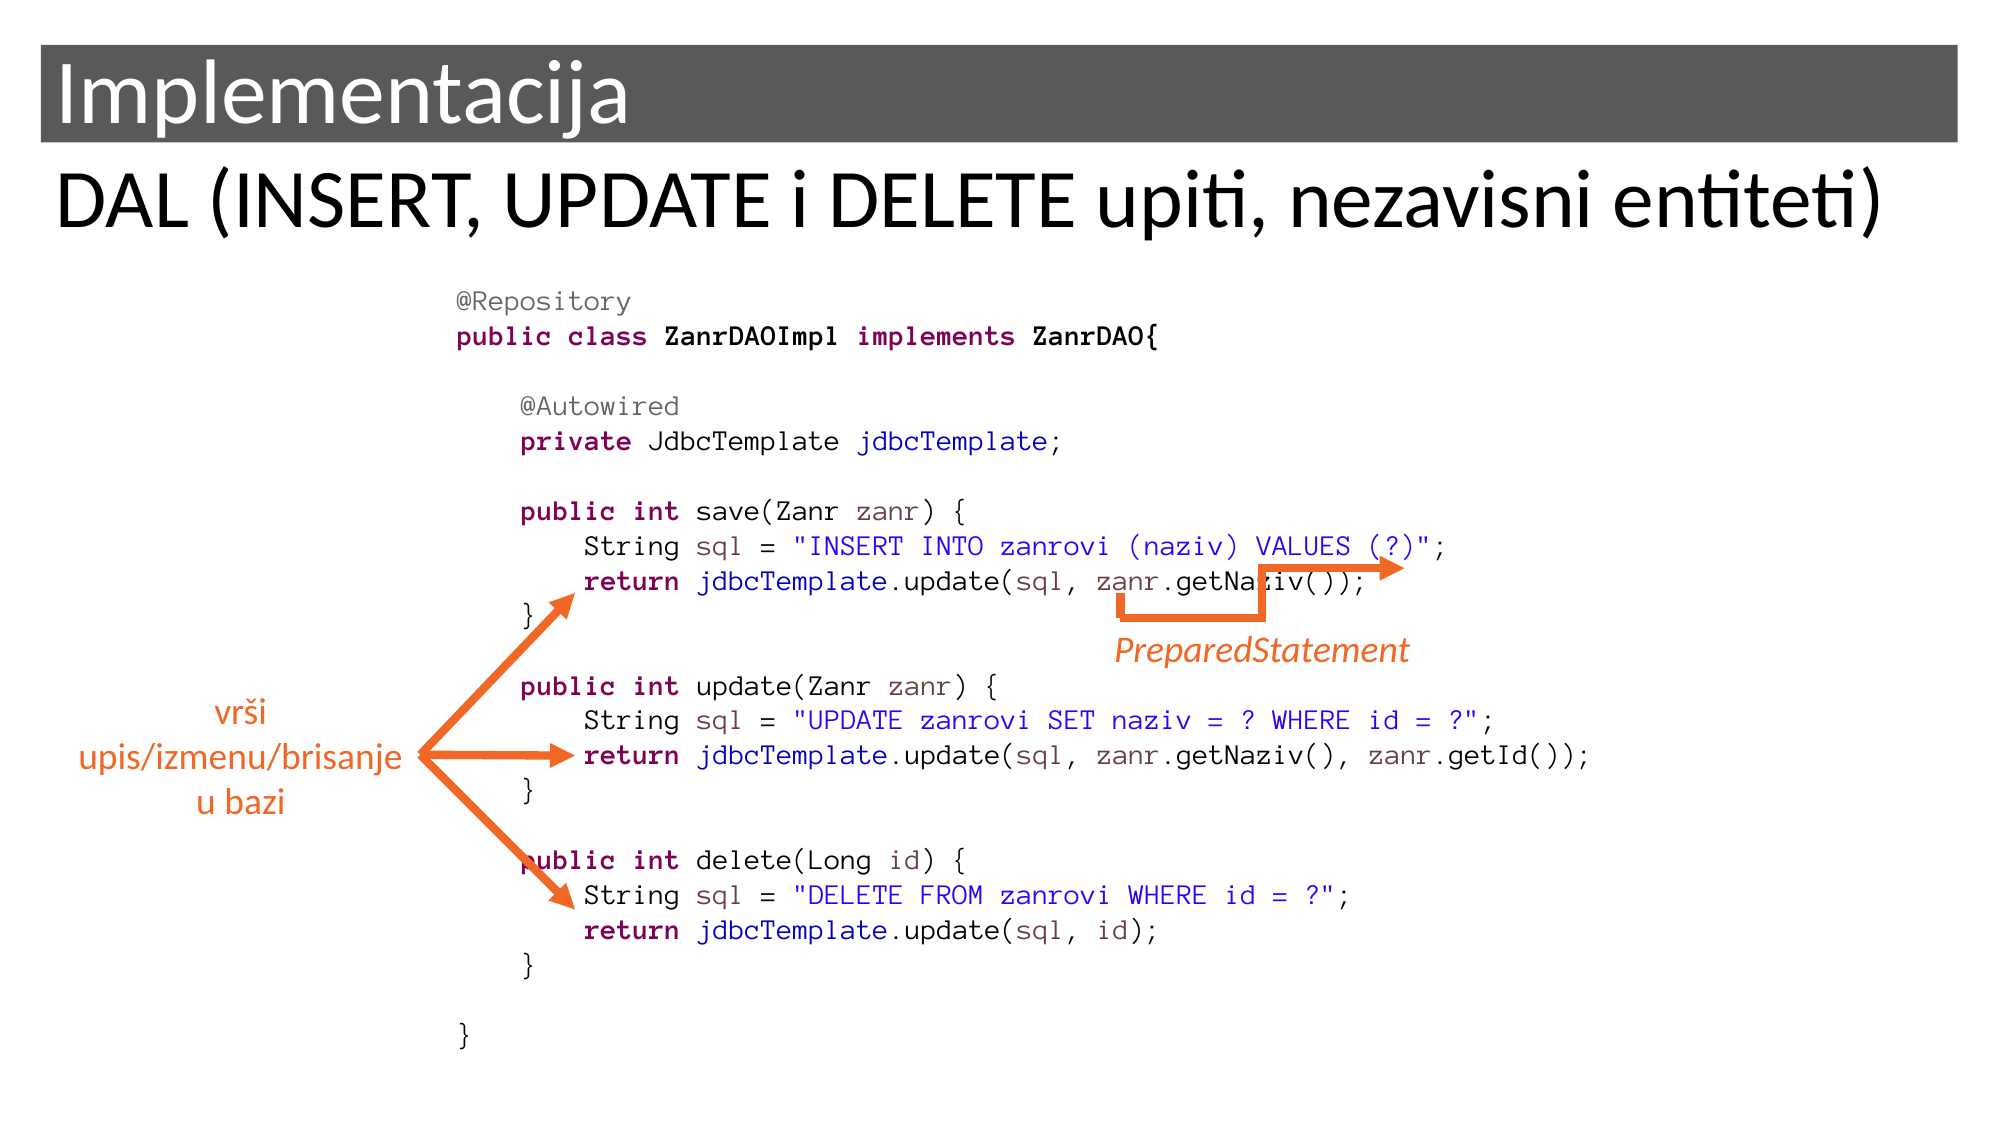

# Implementacija
DAL (INSERT, UPDATE i DELETE upiti, nezavisni entiteti)
@Repository
public class ZanrDAOImpl implements ZanrDAO{

    @Autowired
    private JdbcTemplate jdbcTemplate;

    public int save(Zanr zanr) {
        String sql = "INSERT INTO zanrovi (naziv) VALUES (?)";
        return jdbcTemplate.update(sql, zanr.getNaziv());
    }

    public int update(Zanr zanr) {
        String sql = "UPDATE zanrovi SET naziv = ? WHERE id = ?";
        return jdbcTemplate.update(sql, zanr.getNaziv(), zanr.getId());
    }

    public int delete(Long id) {
        String sql = "DELETE FROM zanrovi WHERE id = ?";
        return jdbcTemplate.update(sql, id);
    }

}
PreparedStatement
vrši upis/izmenu/brisanje u bazi